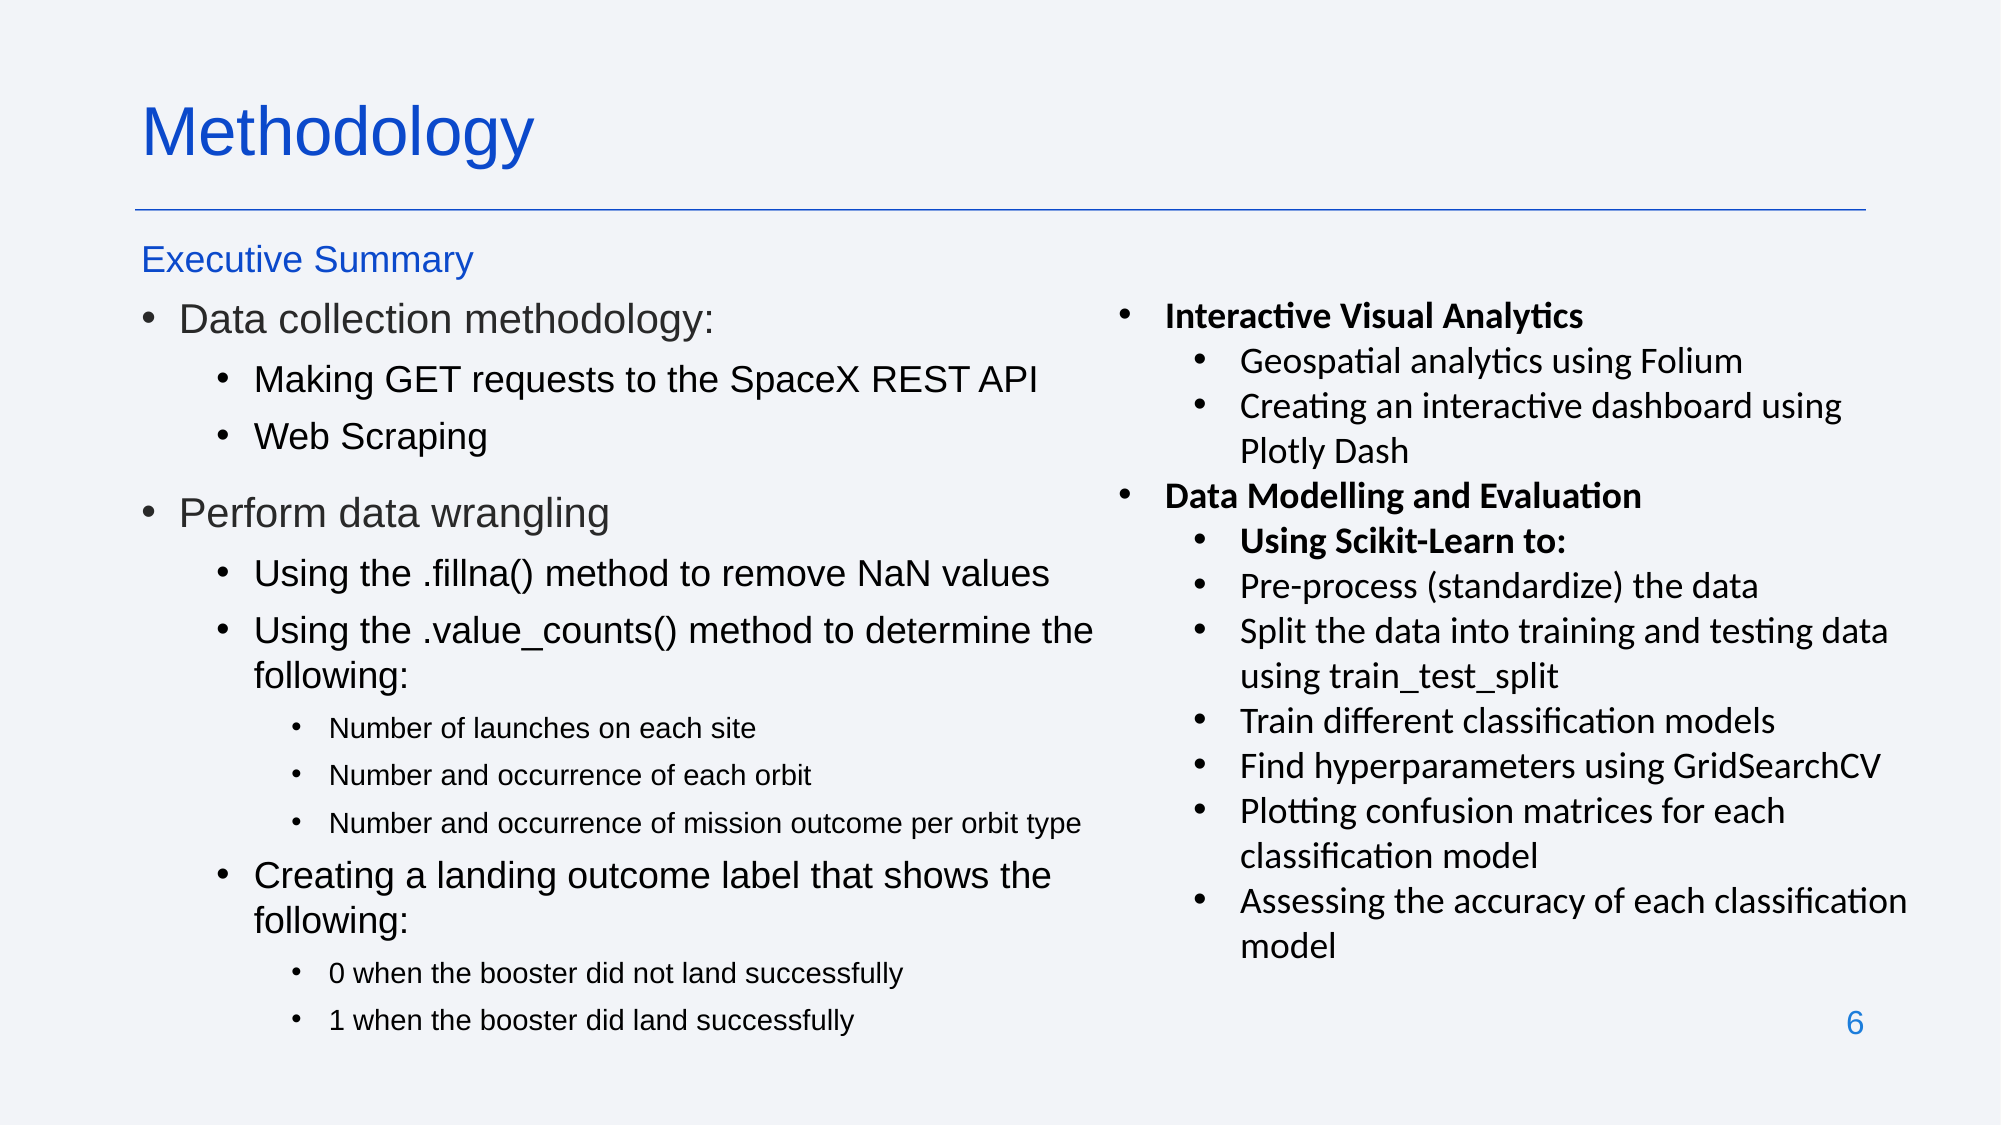

Methodology
Executive Summary
Interactive Visual Analytics
Geospatial analytics using Folium
Creating an interactive dashboard using Plotly Dash
Data Modelling and Evaluation
Using Scikit-Learn to:
Pre-process (standardize) the data
Split the data into training and testing data using train_test_split
Train different classification models
Find hyperparameters using GridSearchCV
Plotting confusion matrices for each classification model
Assessing the accuracy of each classification model
Data collection methodology:
Making GET requests to the SpaceX REST API
Web Scraping
Perform data wrangling
Using the .fillna() method to remove NaN values
Using the .value_counts() method to determine the following:
Number of launches on each site
Number and occurrence of each orbit
Number and occurrence of mission outcome per orbit type
Creating a landing outcome label that shows the following:
0 when the booster did not land successfully
1 when the booster did land successfully
6